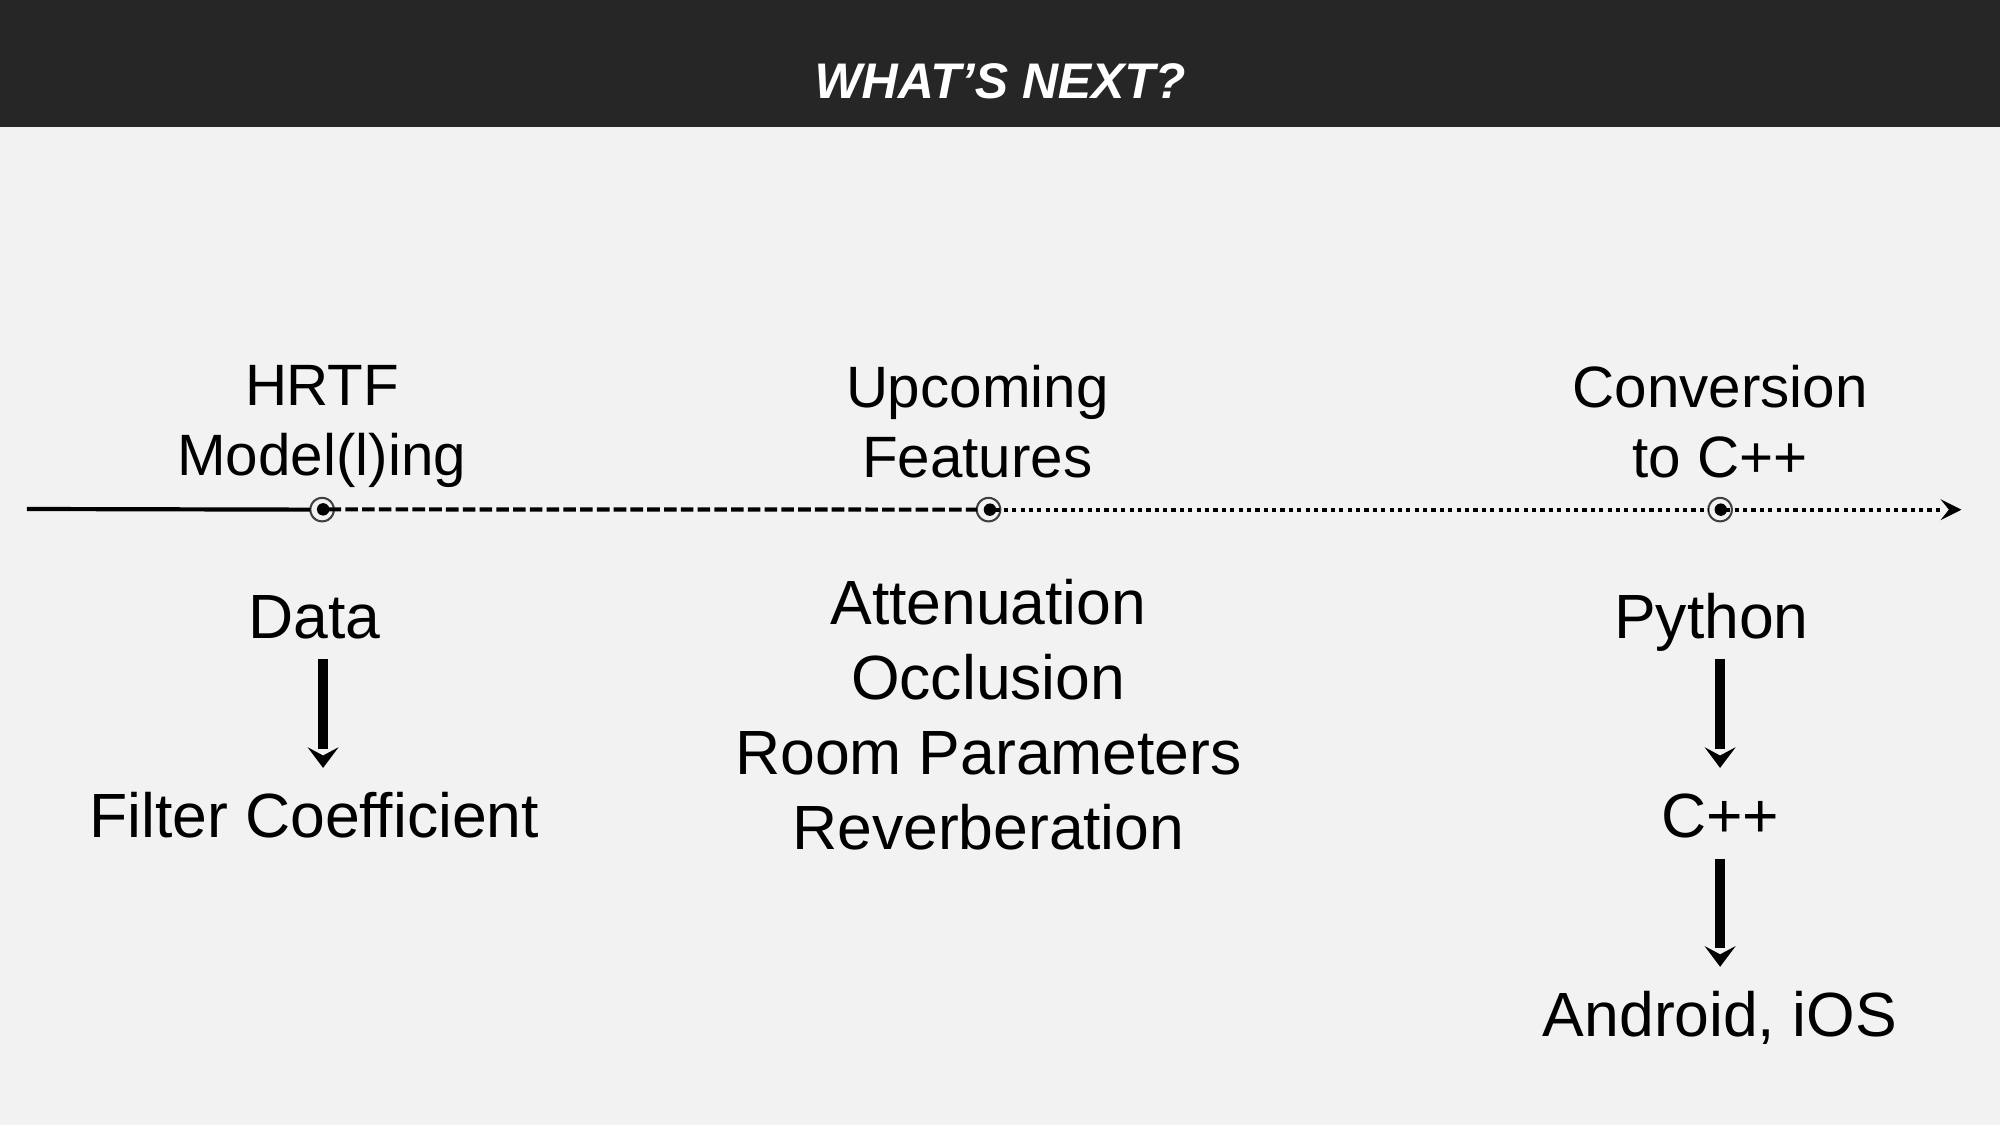

WHAT’S NEXT?
HRTF Model(l)ing
Upcoming Features
Conversion to C++

Attenuation
Occlusion
Room Parameters
Reverberation
Data
Filter Coefficient
Python
C++
Android, iOS